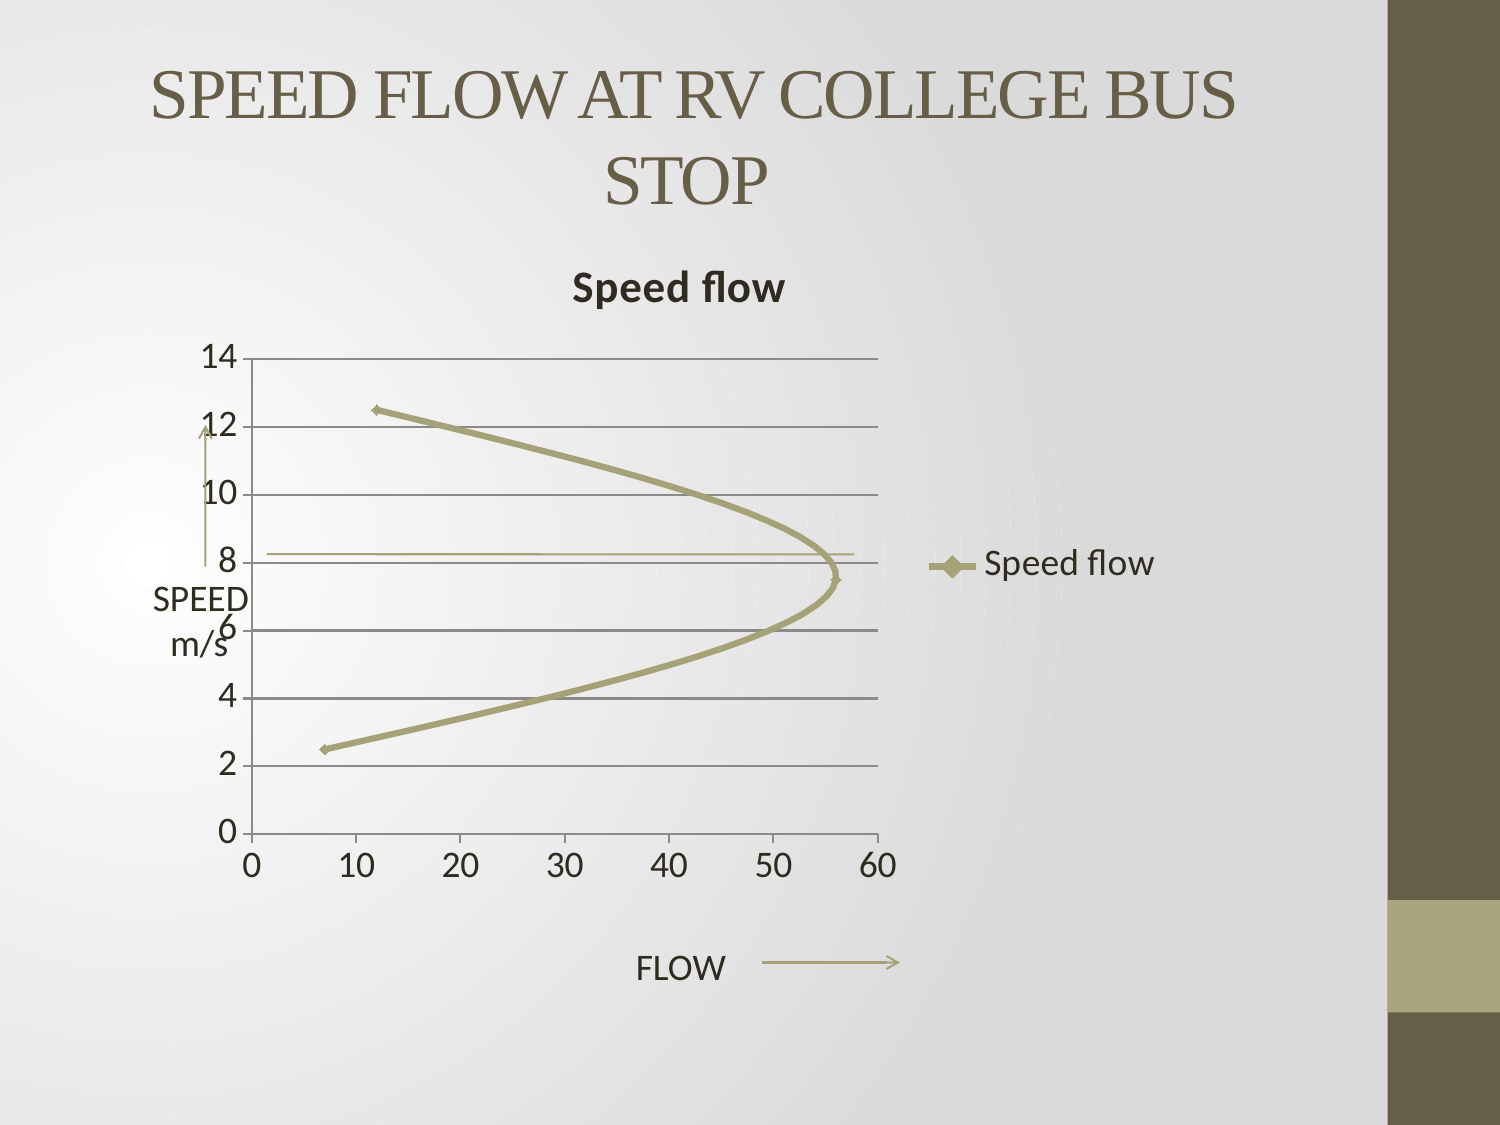

# SPEED FLOW AT RV COLLEGE BUS STOP

### Chart:

| Category | Speed flow |
|---|---|
SPEED
  m/s
 FLOW